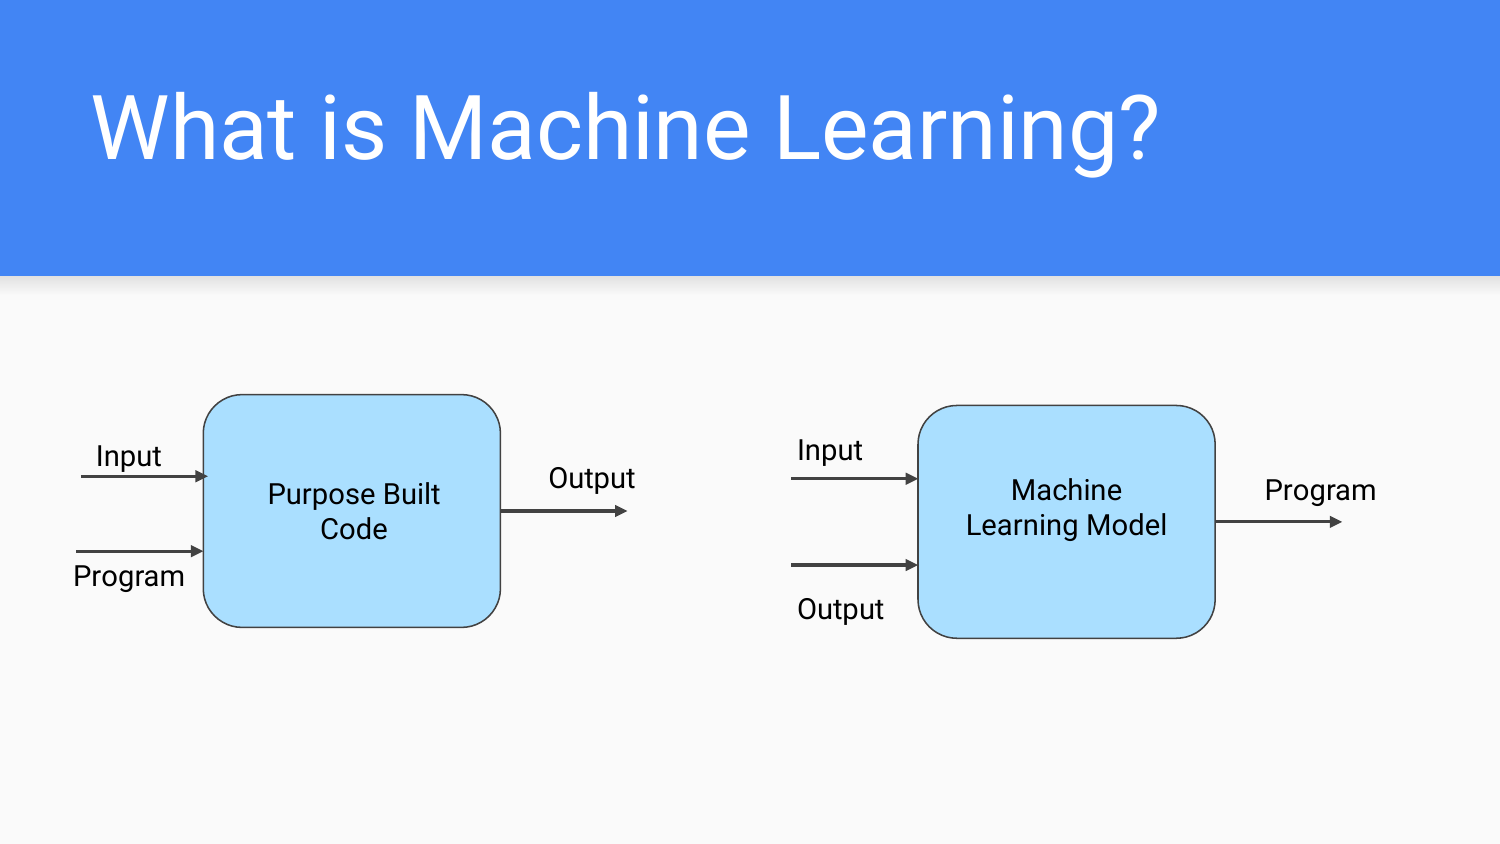

# What is Machine Learning?

Input
Input
Output
Machine Learning Model
Program
Purpose Built Code
Program
Output